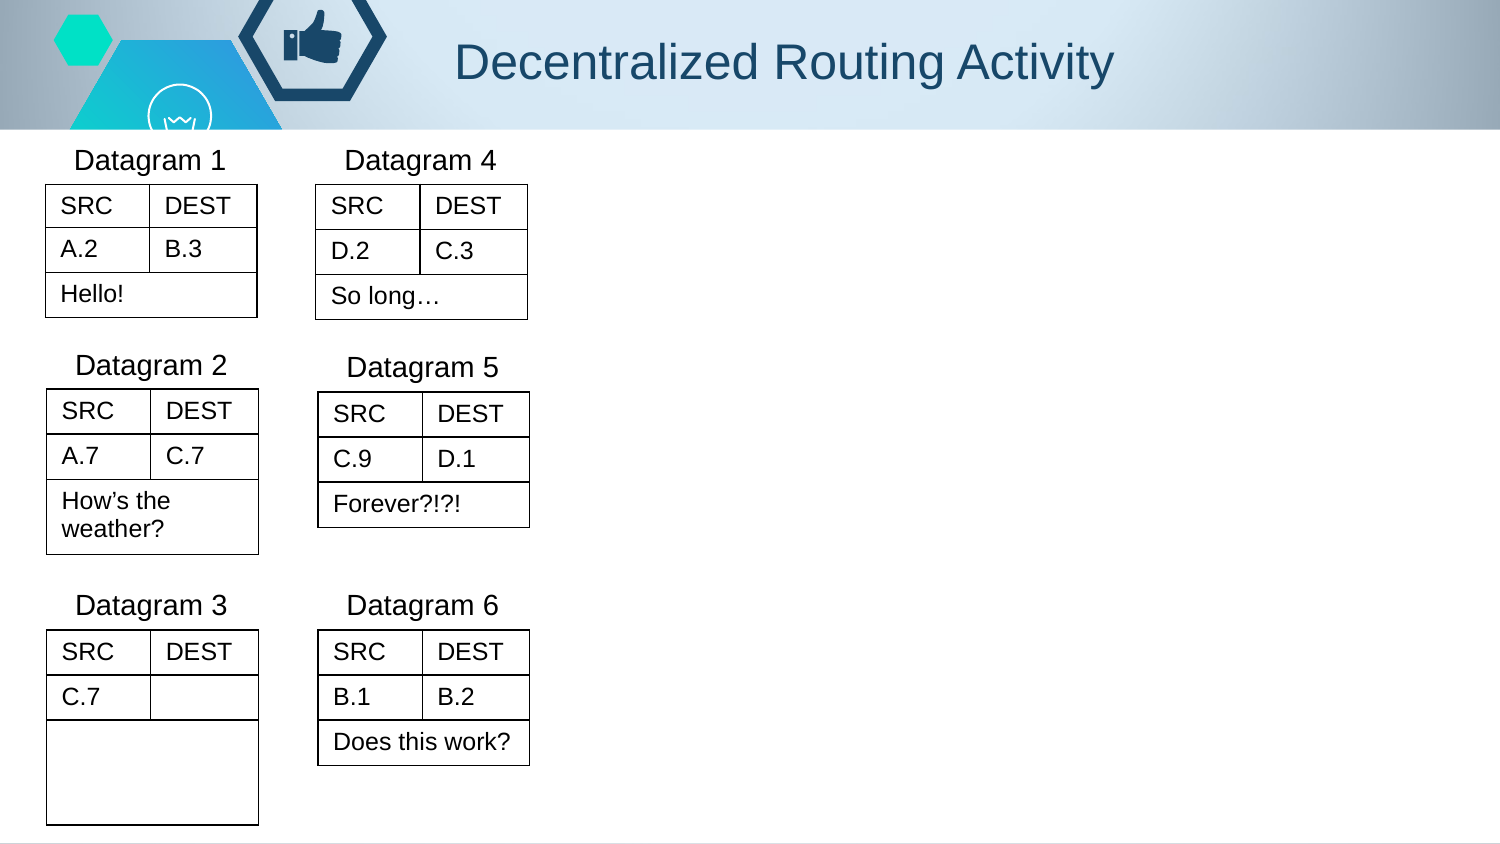

# Decentralized Routing Activity

Datagram 1
Datagram 4
| SRC | DEST |
| --- | --- |
| A.2 | B.3 |
| Hello! | D.4 |
| SRC | DEST |
| --- | --- |
| D.2 | C.3 |
| So long… | D.4 |
Datagram 2
Datagram 5
| SRC | DEST |
| --- | --- |
| A.7 | C.7 |
| How’s the weather? | D.4 |
| SRC | DEST |
| --- | --- |
| C.9 | D.1 |
| Forever?!?! | D.4 |
Datagram 6
Datagram 3
| SRC | DEST |
| --- | --- |
| B.1 | B.2 |
| Does this work? | D.4 |
| SRC | DEST |
| --- | --- |
| C.7 |  |
|  | D.4 |